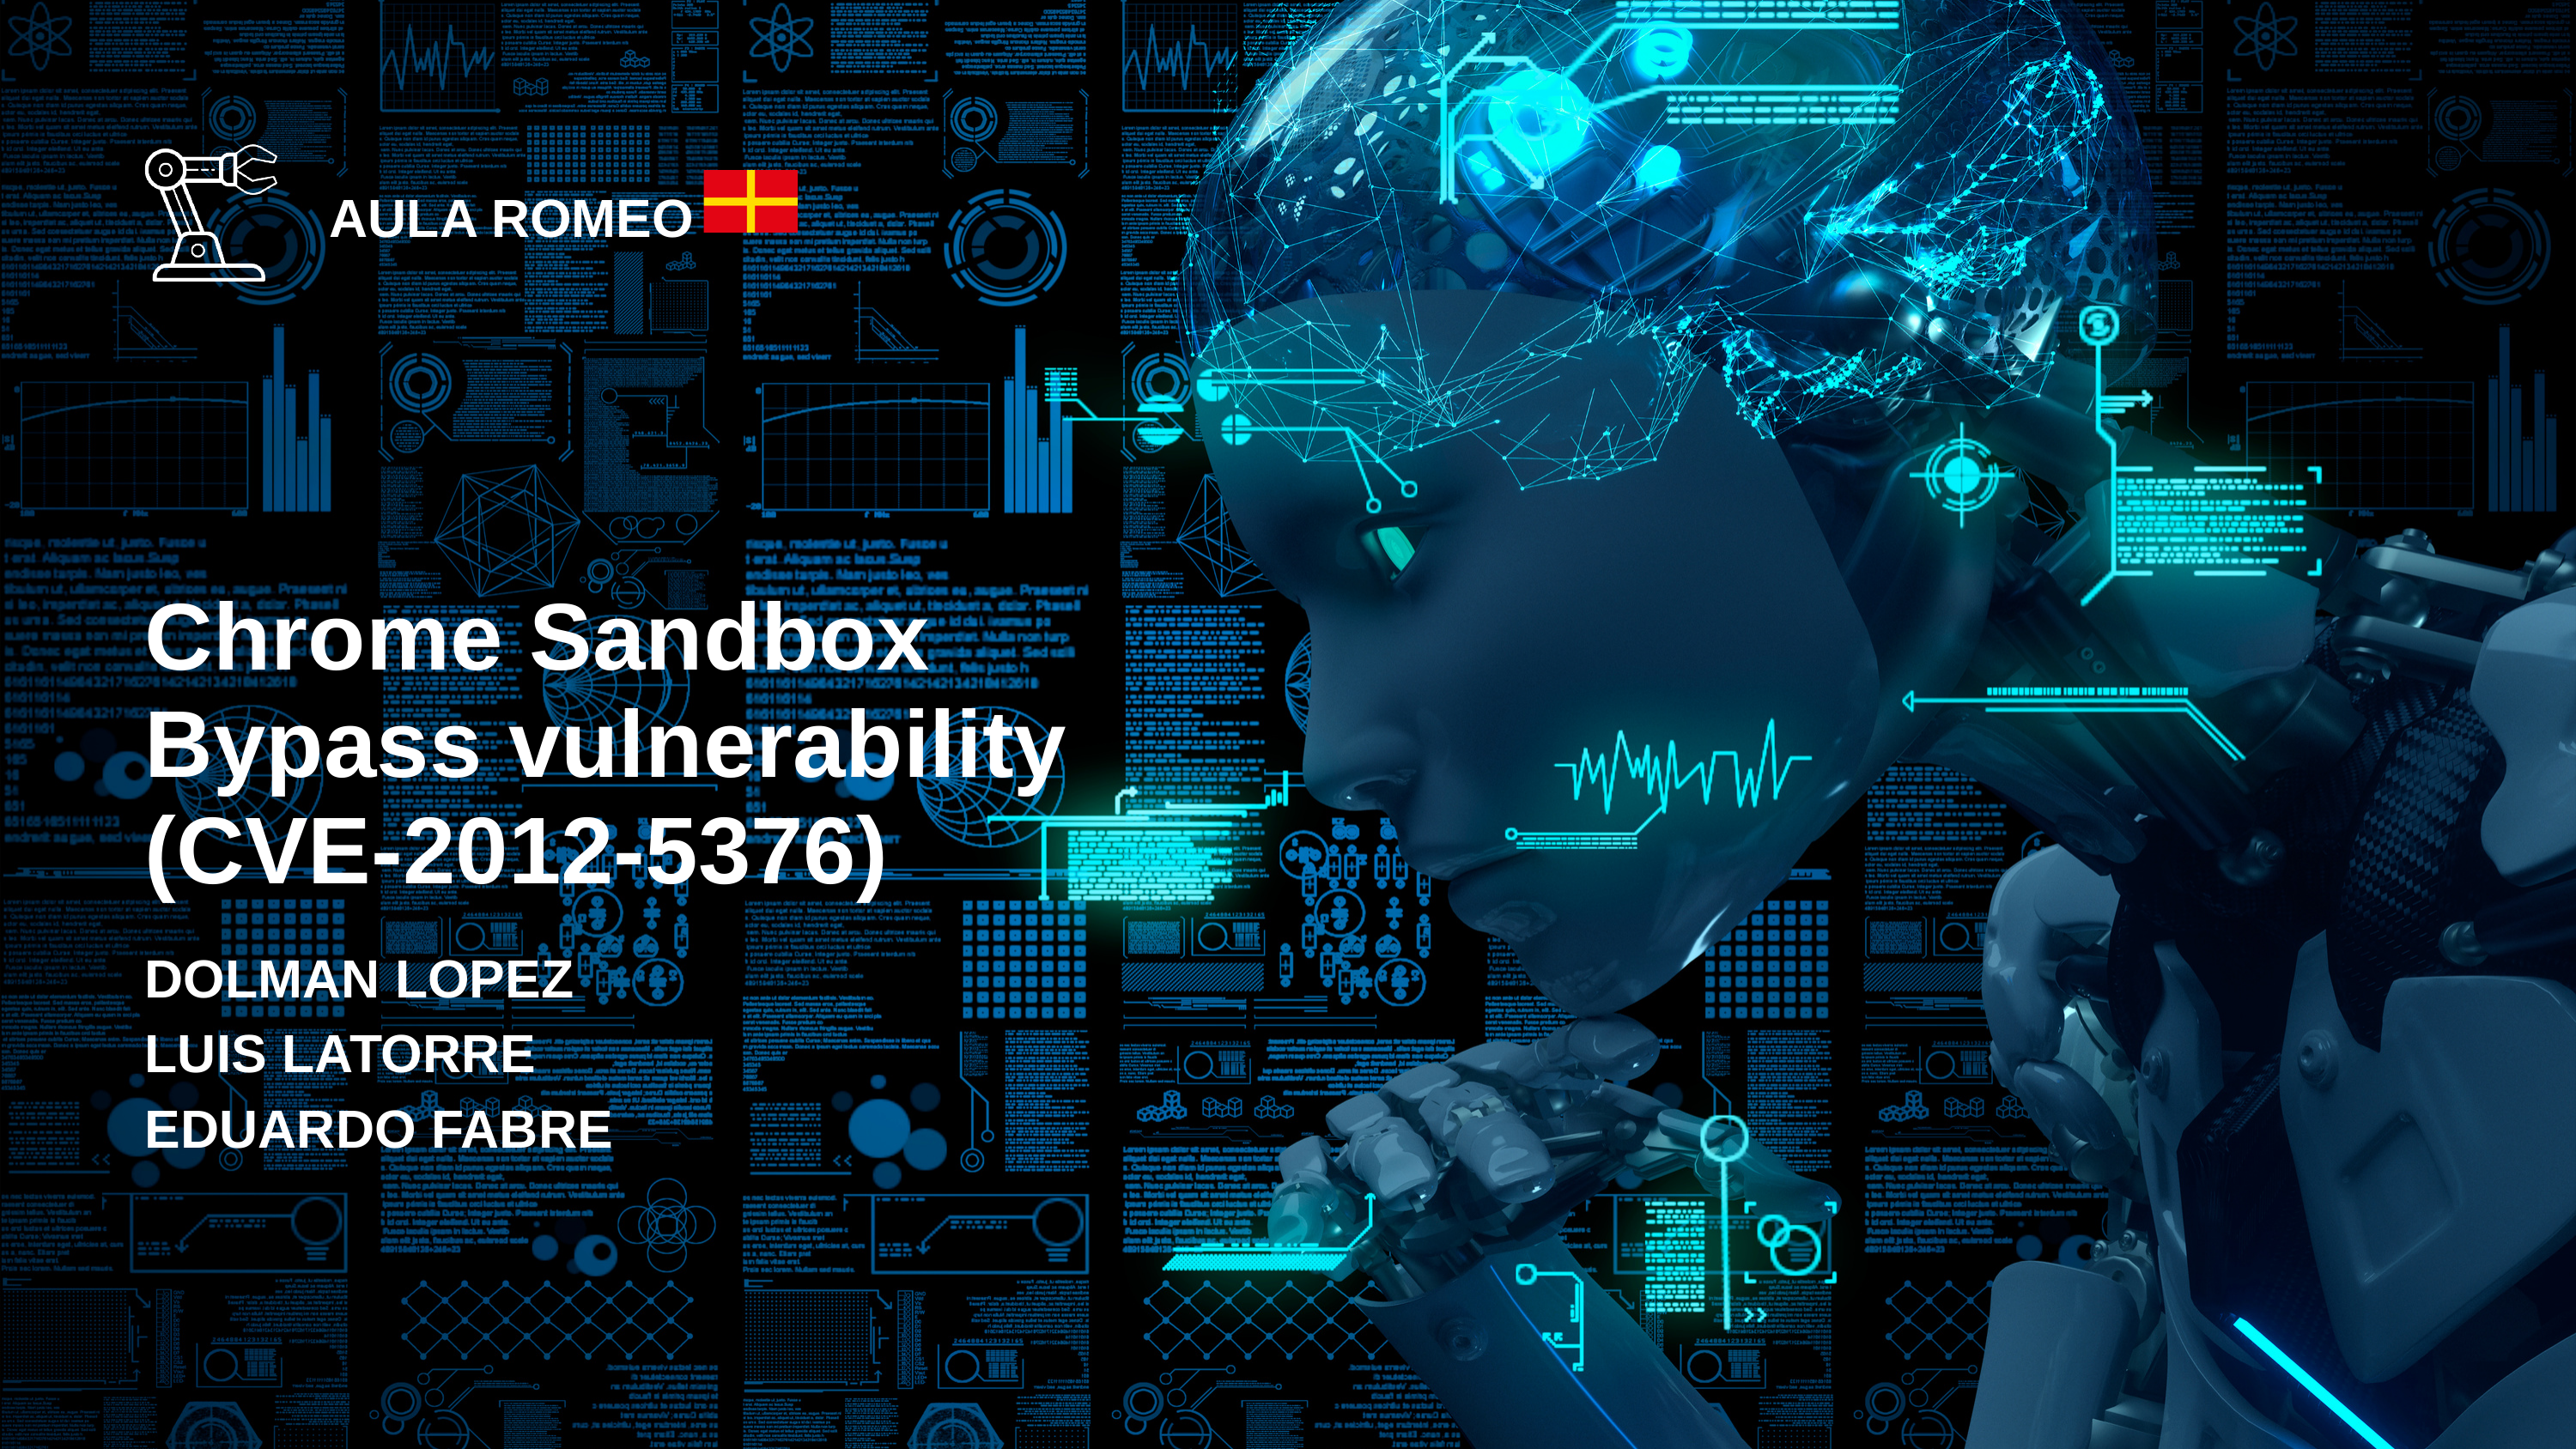

AULA ROMEO
Chrome Sandbox Bypass vulnerability (CVE-2012-5376)
DOLMAN LOPEZ
LUIS LATORRE
EDUARDO FABRE